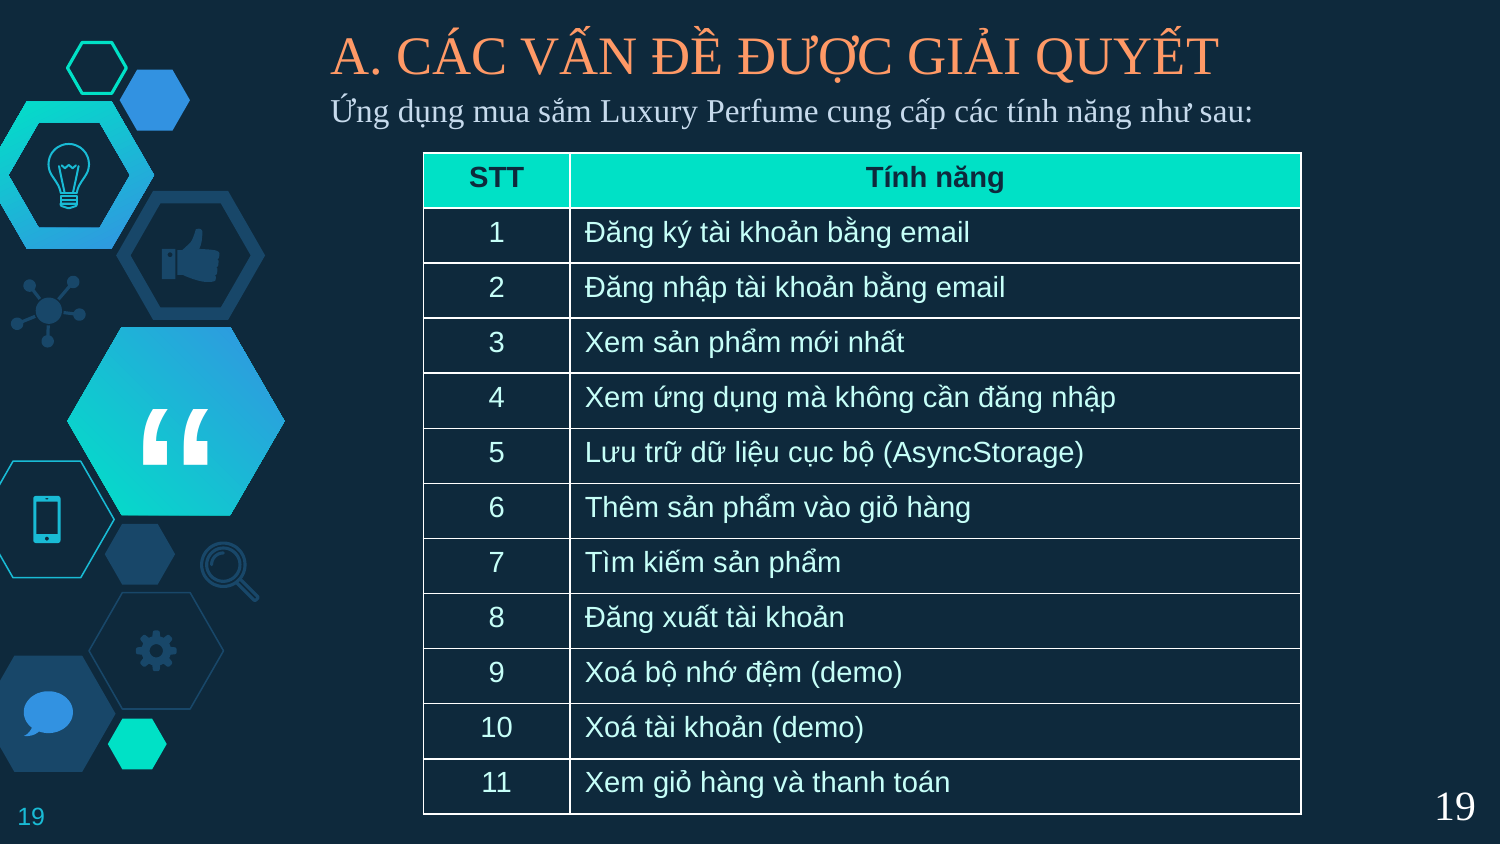

A. CÁC VẤN ĐỀ ĐƯỢC GIẢI QUYẾT
Ứng dụng mua sắm Luxury Perfume cung cấp các tính năng như sau:

| STT | Tính năng |
| --- | --- |
| 1 | Đăng ký tài khoản bằng email |
| 2 | Đăng nhập tài khoản bằng email |
| 3 | Xem sản phẩm mới nhất |
| 4 | Xem ứng dụng mà không cần đăng nhập |
| 5 | Lưu trữ dữ liệu cục bộ (AsyncStorage) |
| 6 | Thêm sản phẩm vào giỏ hàng |
| 7 | Tìm kiếm sản phẩm |
| 8 | Đăng xuất tài khoản |
| 9 | Xoá bộ nhớ đệm (demo) |
| 10 | Xoá tài khoản (demo) |
| 11 | Xem giỏ hàng và thanh toán |
19
19